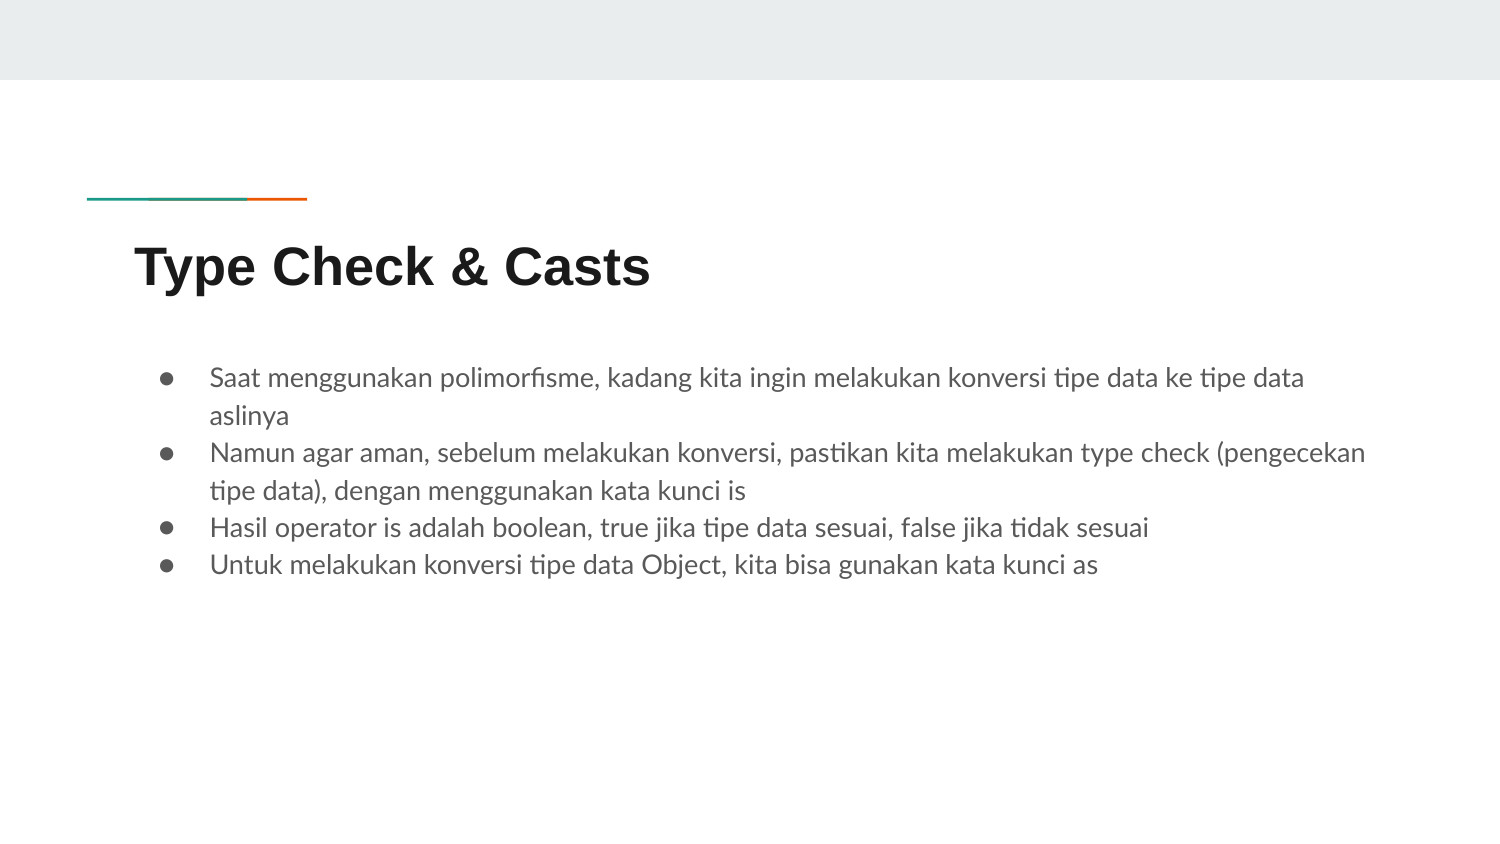

# Type Check & Casts
Saat menggunakan polimorfisme, kadang kita ingin melakukan konversi tipe data ke tipe data aslinya
Namun agar aman, sebelum melakukan konversi, pastikan kita melakukan type check (pengecekan tipe data), dengan menggunakan kata kunci is
Hasil operator is adalah boolean, true jika tipe data sesuai, false jika tidak sesuai
Untuk melakukan konversi tipe data Object, kita bisa gunakan kata kunci as